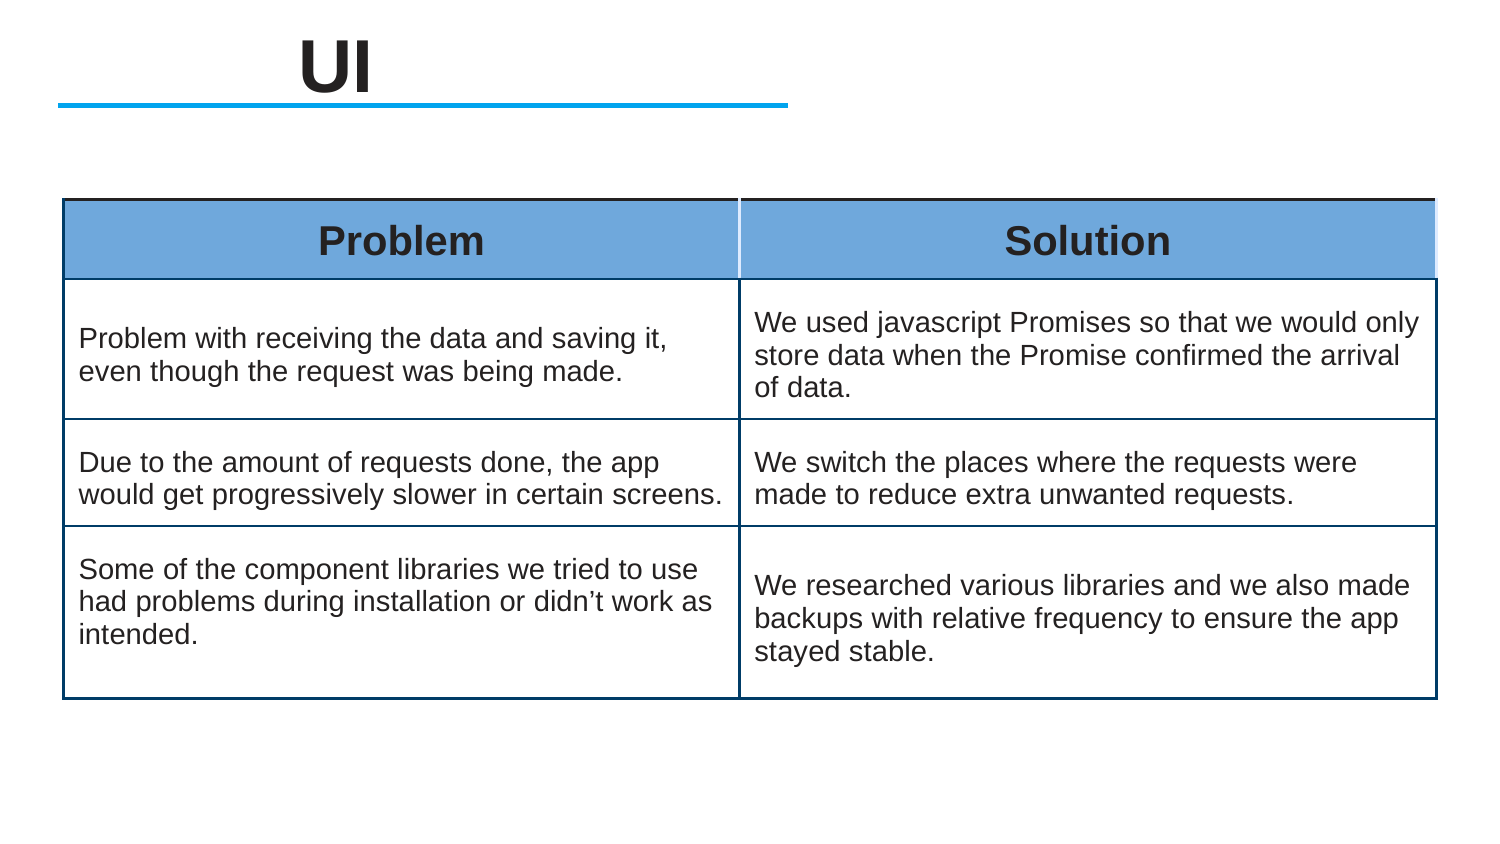

# UI
| Problem | Solution |
| --- | --- |
| Problem with receiving the data and saving it, even though the request was being made. | We used javascript Promises so that we would only store data when the Promise confirmed the arrival of data. |
| Due to the amount of requests done, the app would get progressively slower in certain screens. | We switch the places where the requests were made to reduce extra unwanted requests. |
| Some of the component libraries we tried to use had problems during installation or didn’t work as intended. | We researched various libraries and we also made backups with relative frequency to ensure the app stayed stable. |